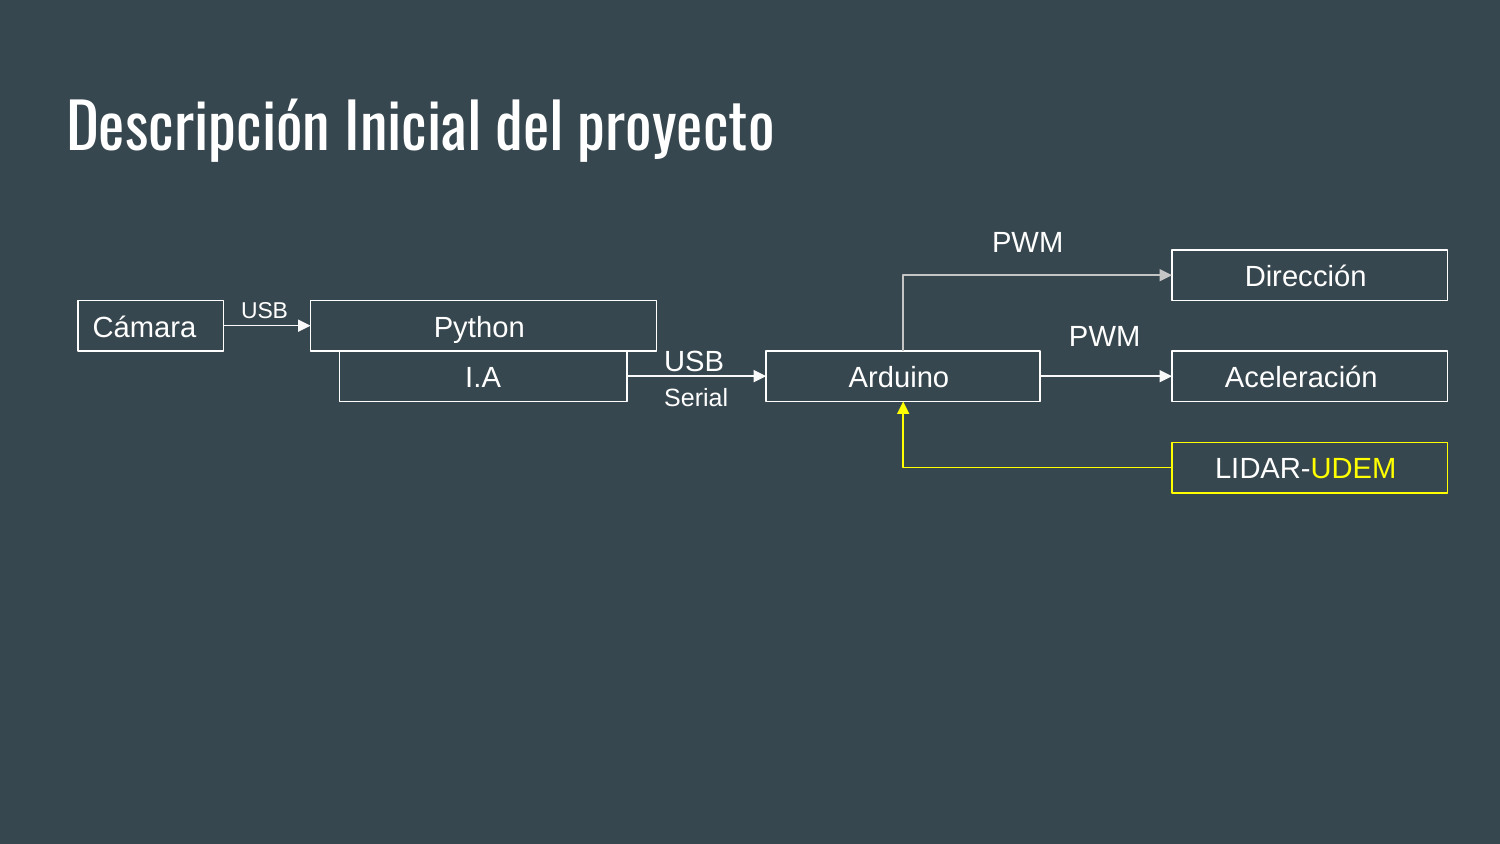

# Descripción Inicial del proyecto
PWM
Dirección
USB
Cámara
Python
PWM
USB
I.A
Arduino
Aceleración
Serial
LIDAR-UDEM